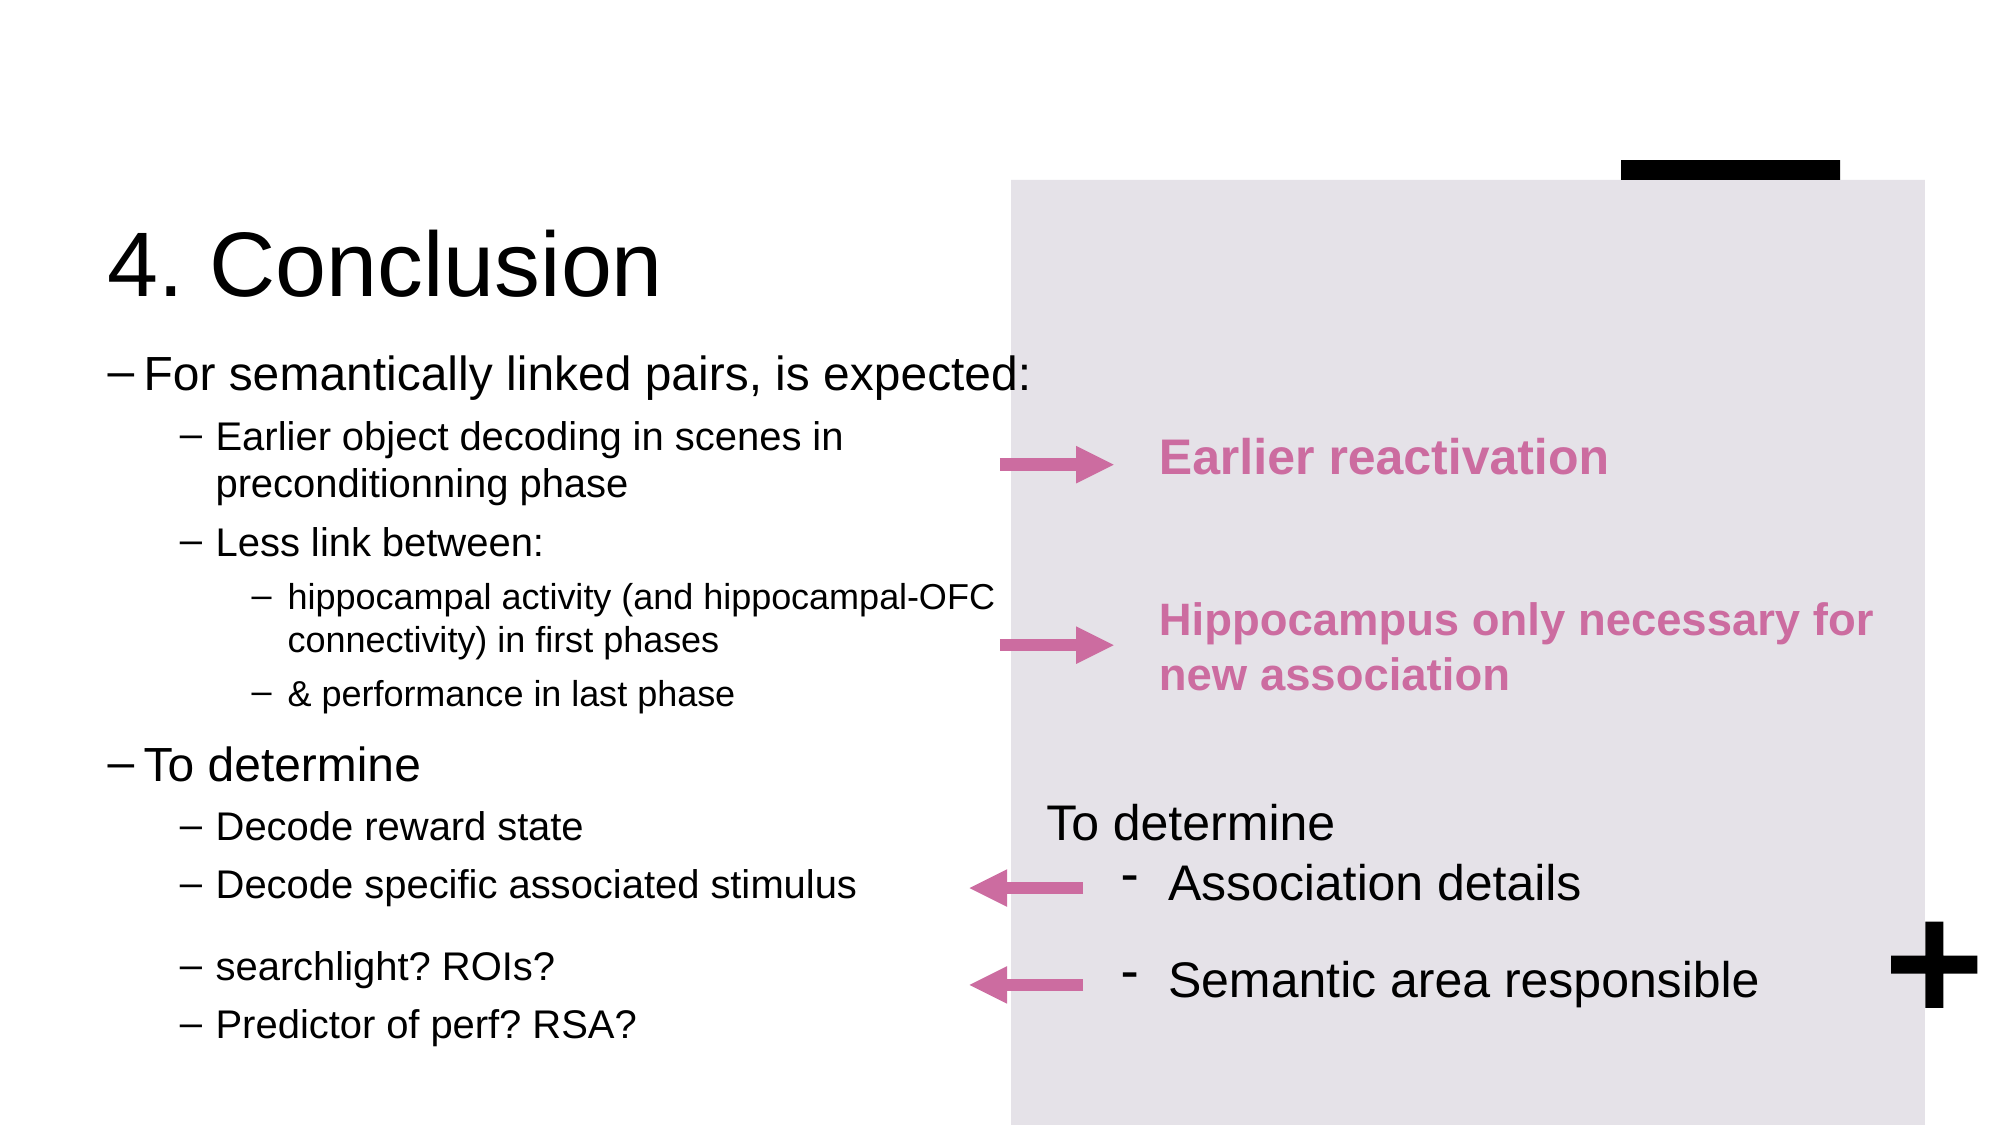

# 4. Conclusion
For semantically linked pairs, is expected:
Earlier object decoding in scenes in preconditionning phase
Less link between:
hippocampal activity (and hippocampal-OFC connectivity) in first phases
& performance in last phase
To determine
Decode reward state
Decode specific associated stimulus
searchlight? ROIs?
Predictor of perf? RSA?

Earlier reactivation
Hippocampus only necessary for new association
To determine
Association details
Semantic area responsible